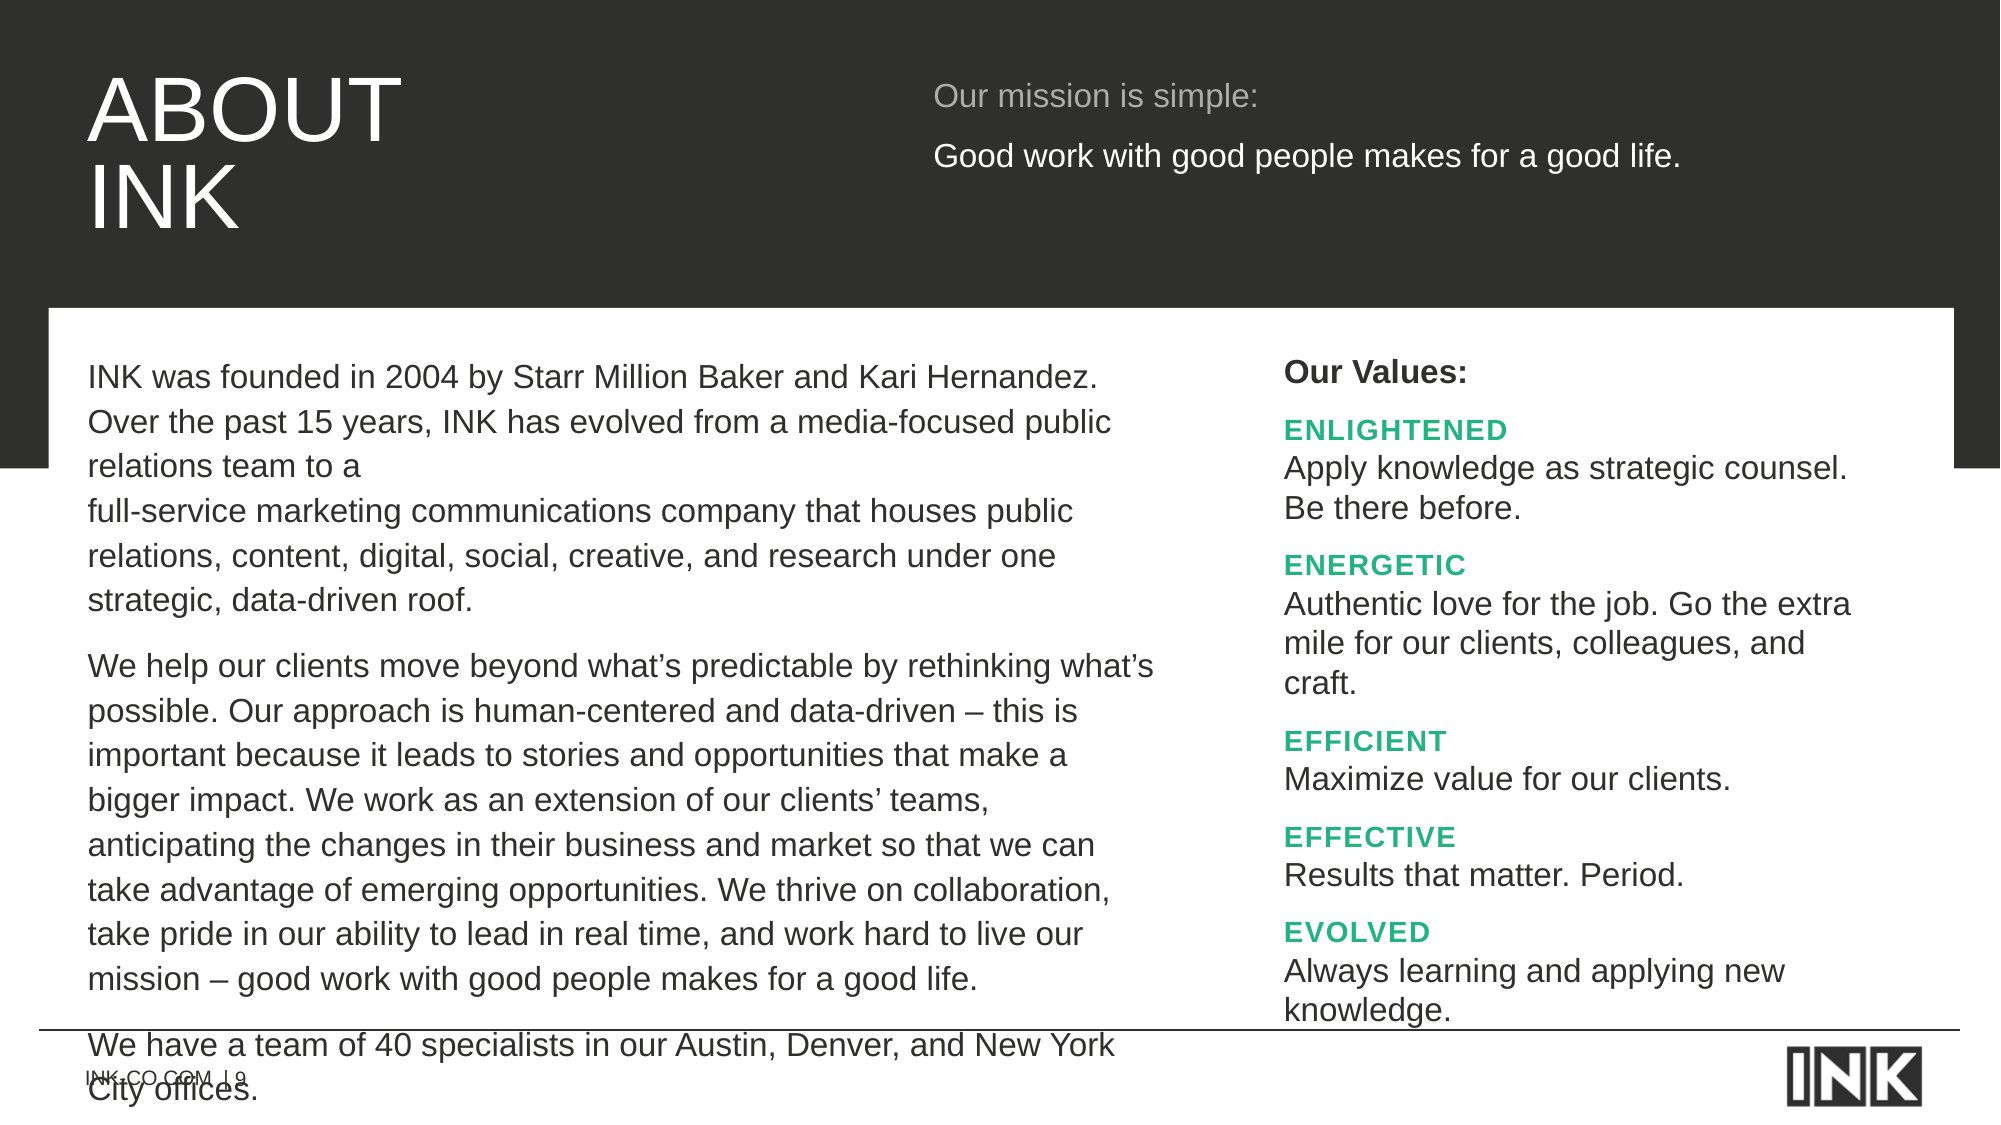

Our mission is simple:
Good work with good people makes for a good life.
# ABOUT INK
INK was founded in 2004 by Starr Million Baker and Kari Hernandez. Over the past 15 years, INK has evolved from a media-focused public relations team to a
full-service marketing communications company that houses public relations, content, digital, social, creative, and research under one strategic, data-driven roof.
We help our clients move beyond what’s predictable by rethinking what’s possible. Our approach is human-centered and data-driven – this is important because it leads to stories and opportunities that make a bigger impact. We work as an extension of our clients’ teams, anticipating the changes in their business and market so that we can take advantage of emerging opportunities. We thrive on collaboration, take pride in our ability to lead in real time, and work hard to live our mission – good work with good people makes for a good life.
We have a team of 40 specialists in our Austin, Denver, and New York City offices.
Our Values:
ENLIGHTENED
Apply knowledge as strategic counsel.
Be there before.
ENERGETIC
Authentic love for the job. Go the extra mile for our clients, colleagues, and craft.
EFFICIENT
Maximize value for our clients.
EFFECTIVE
Results that matter. Period.
EVOLVED
Always learning and applying new knowledge.

INK-CO.COM  |
9